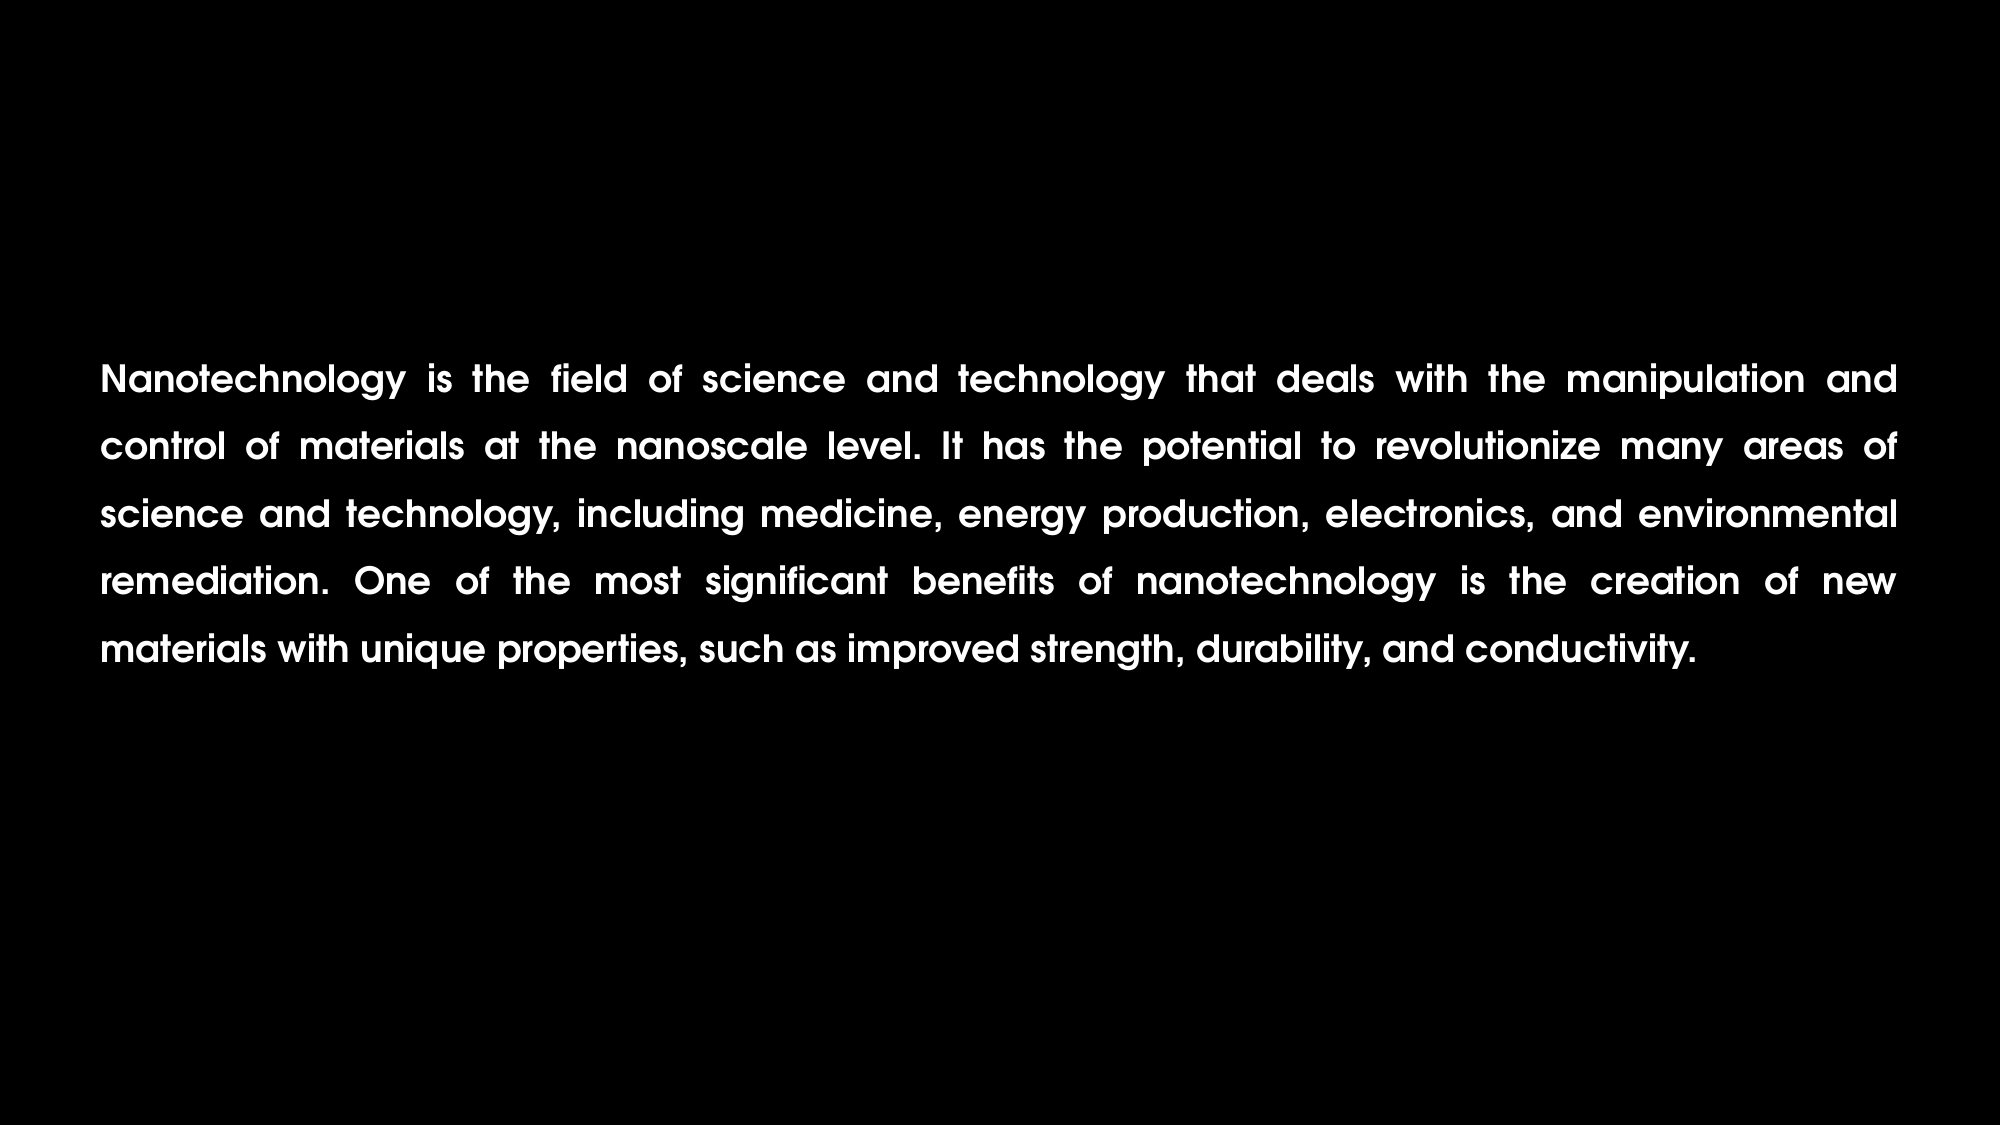

Nanotechnology is the field of science and technology that deals with the manipulation and control of materials at the nanoscale level. It has the potential to revolutionize many areas of science and technology, including medicine, energy production, electronics, and environmental remediation. One of the most significant benefits of nanotechnology is the creation of new materials with unique properties, such as improved strength, durability, and conductivity.